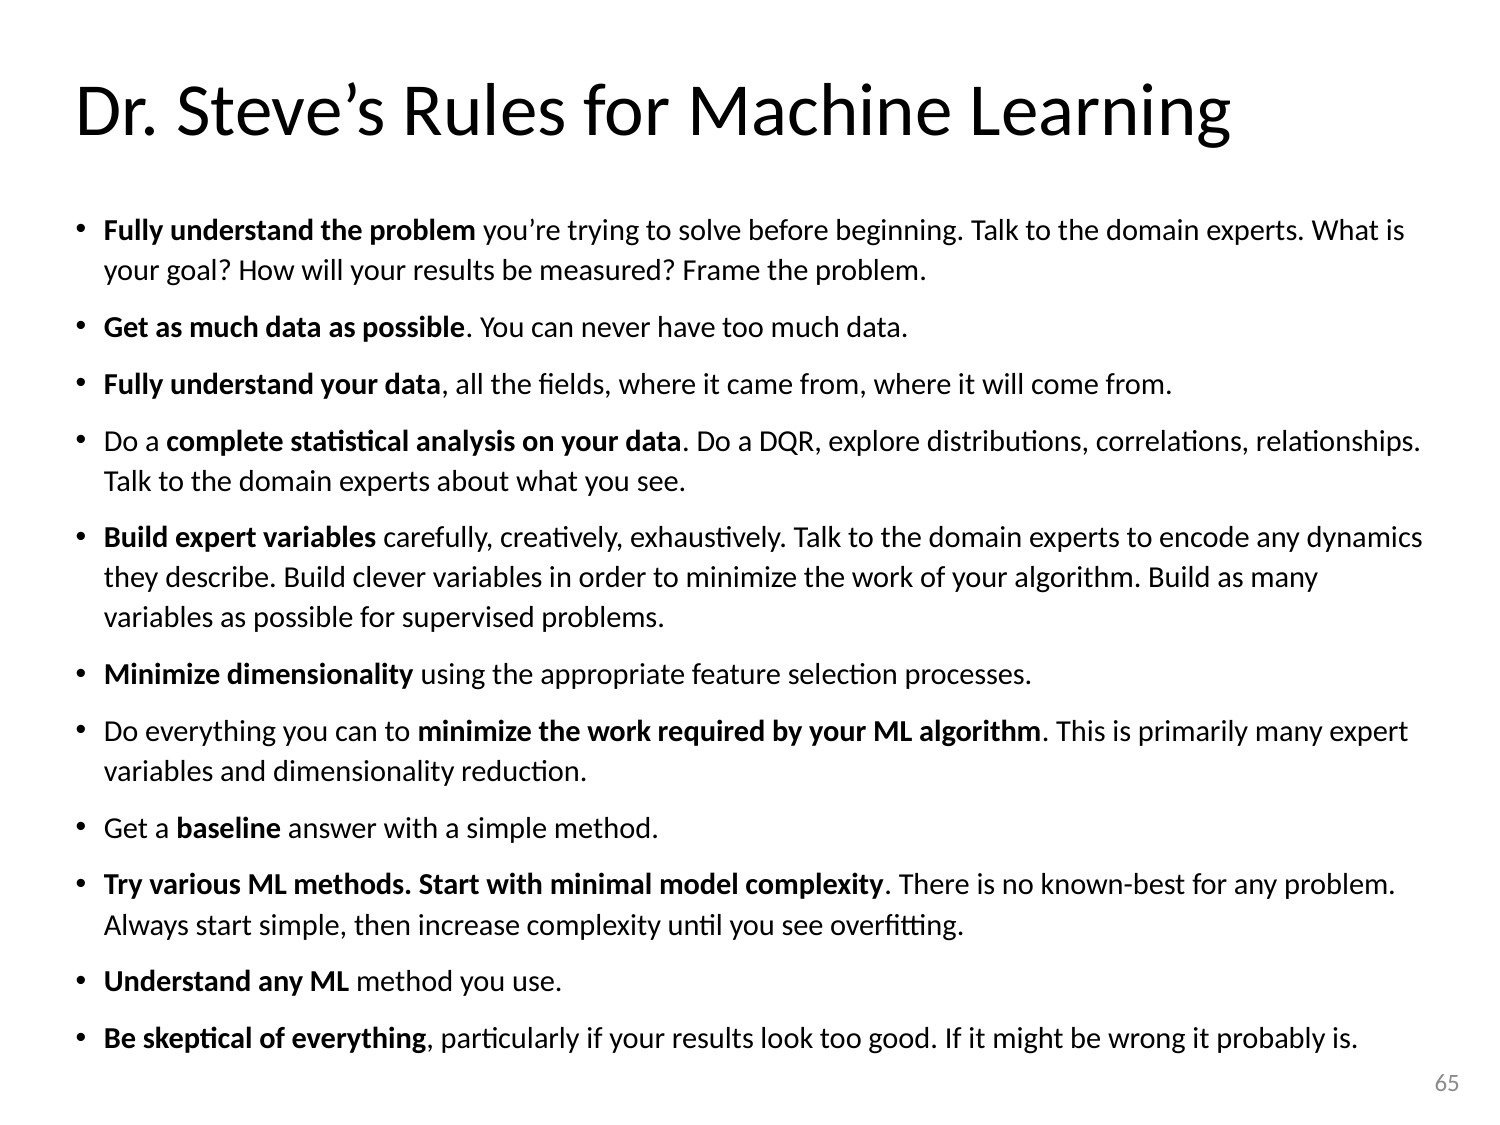

# Dr. Steve’s Rules for Machine Learning
Fully understand the problem you’re trying to solve before beginning. Talk to the domain experts. What is your goal? How will your results be measured? Frame the problem.
Get as much data as possible. You can never have too much data.
Fully understand your data, all the fields, where it came from, where it will come from.
Do a complete statistical analysis on your data. Do a DQR, explore distributions, correlations, relationships. Talk to the domain experts about what you see.
Build expert variables carefully, creatively, exhaustively. Talk to the domain experts to encode any dynamics they describe. Build clever variables in order to minimize the work of your algorithm. Build as many variables as possible for supervised problems.
Minimize dimensionality using the appropriate feature selection processes.
Do everything you can to minimize the work required by your ML algorithm. This is primarily many expert variables and dimensionality reduction.
Get a baseline answer with a simple method.
Try various ML methods. Start with minimal model complexity. There is no known-best for any problem. Always start simple, then increase complexity until you see overfitting.
Understand any ML method you use.
Be skeptical of everything, particularly if your results look too good. If it might be wrong it probably is.
65